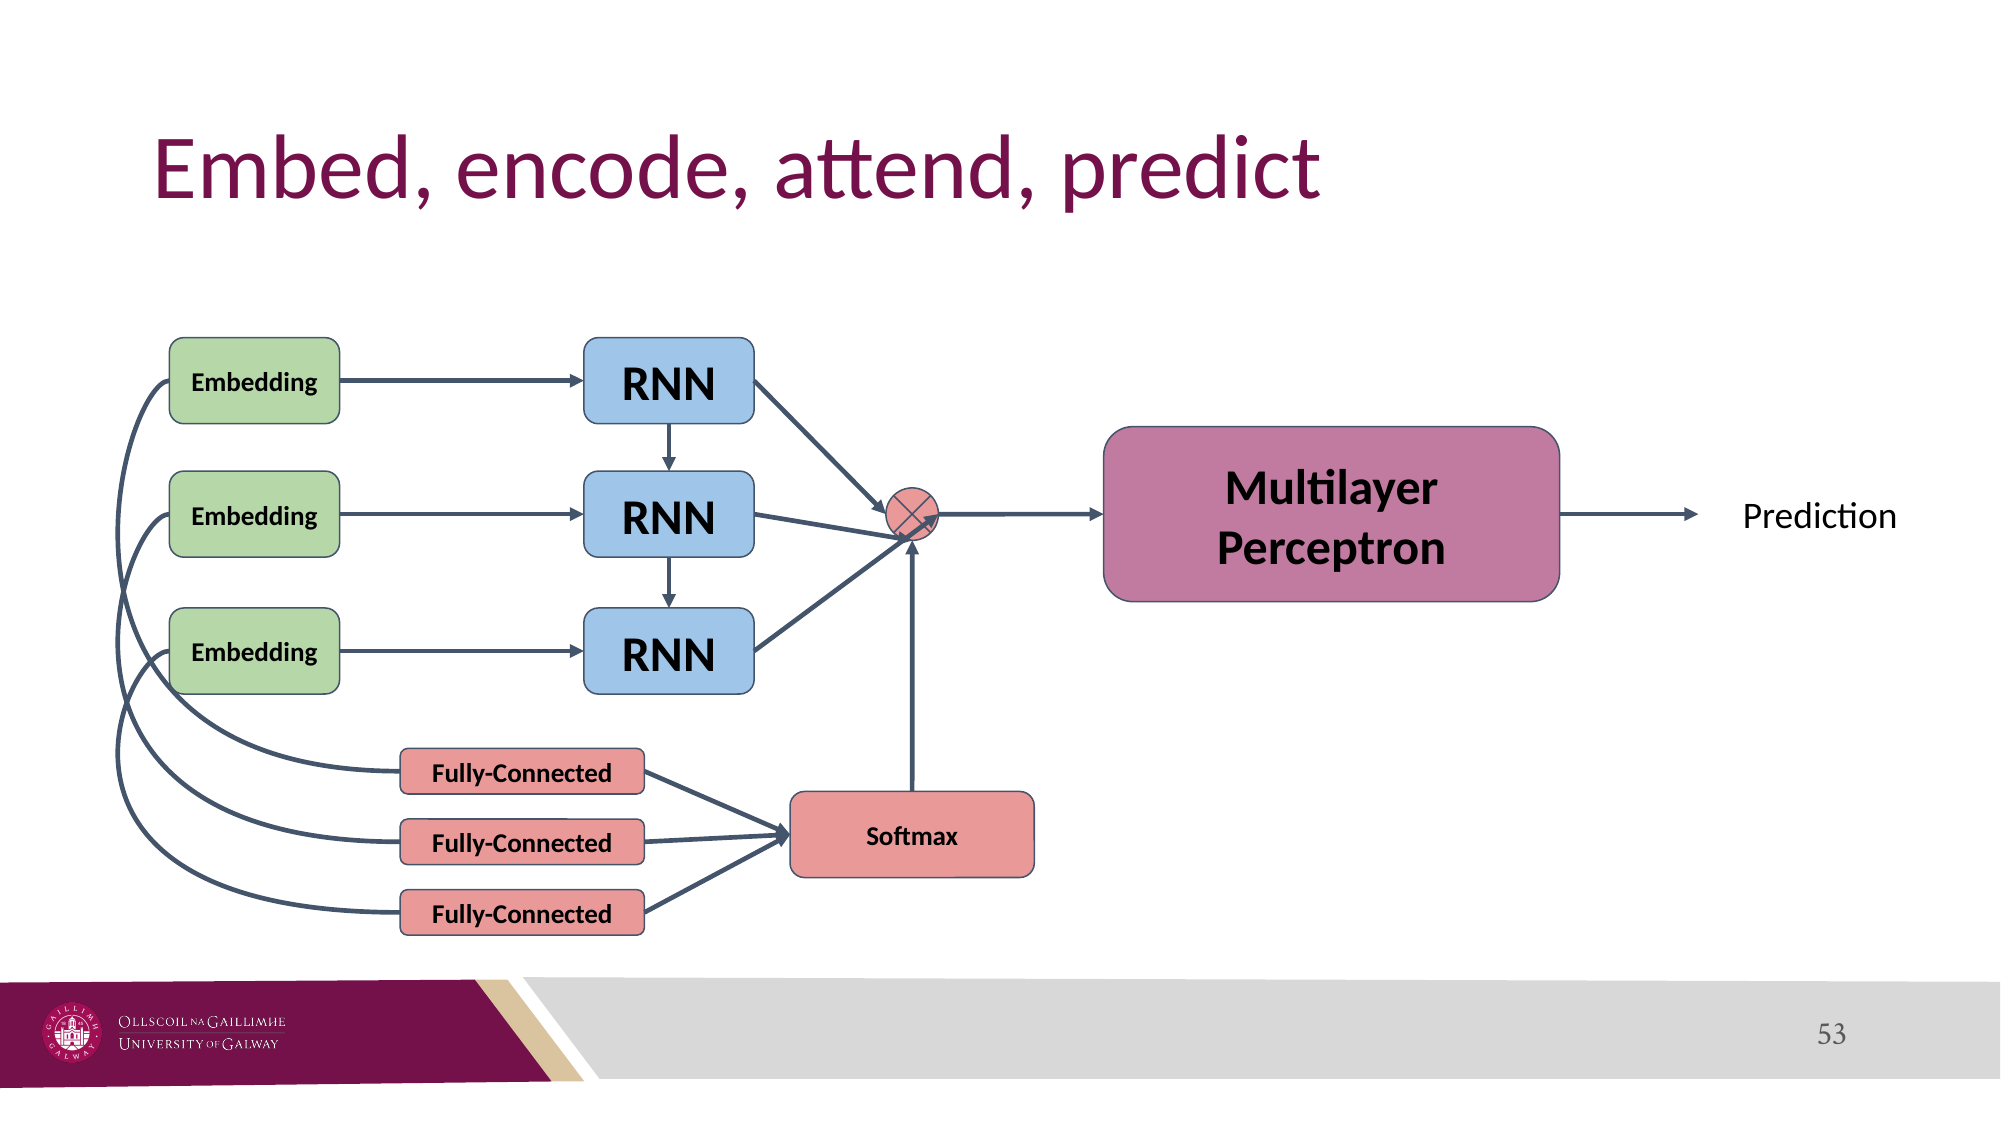

# Embed, encode, attend, predict
Embedding
RNN
Multilayer Perceptron
Embedding
RNN
Prediction

Embedding
RNN
Fully-Connected
Softmax
Fully-Connected
Fully-Connected
53